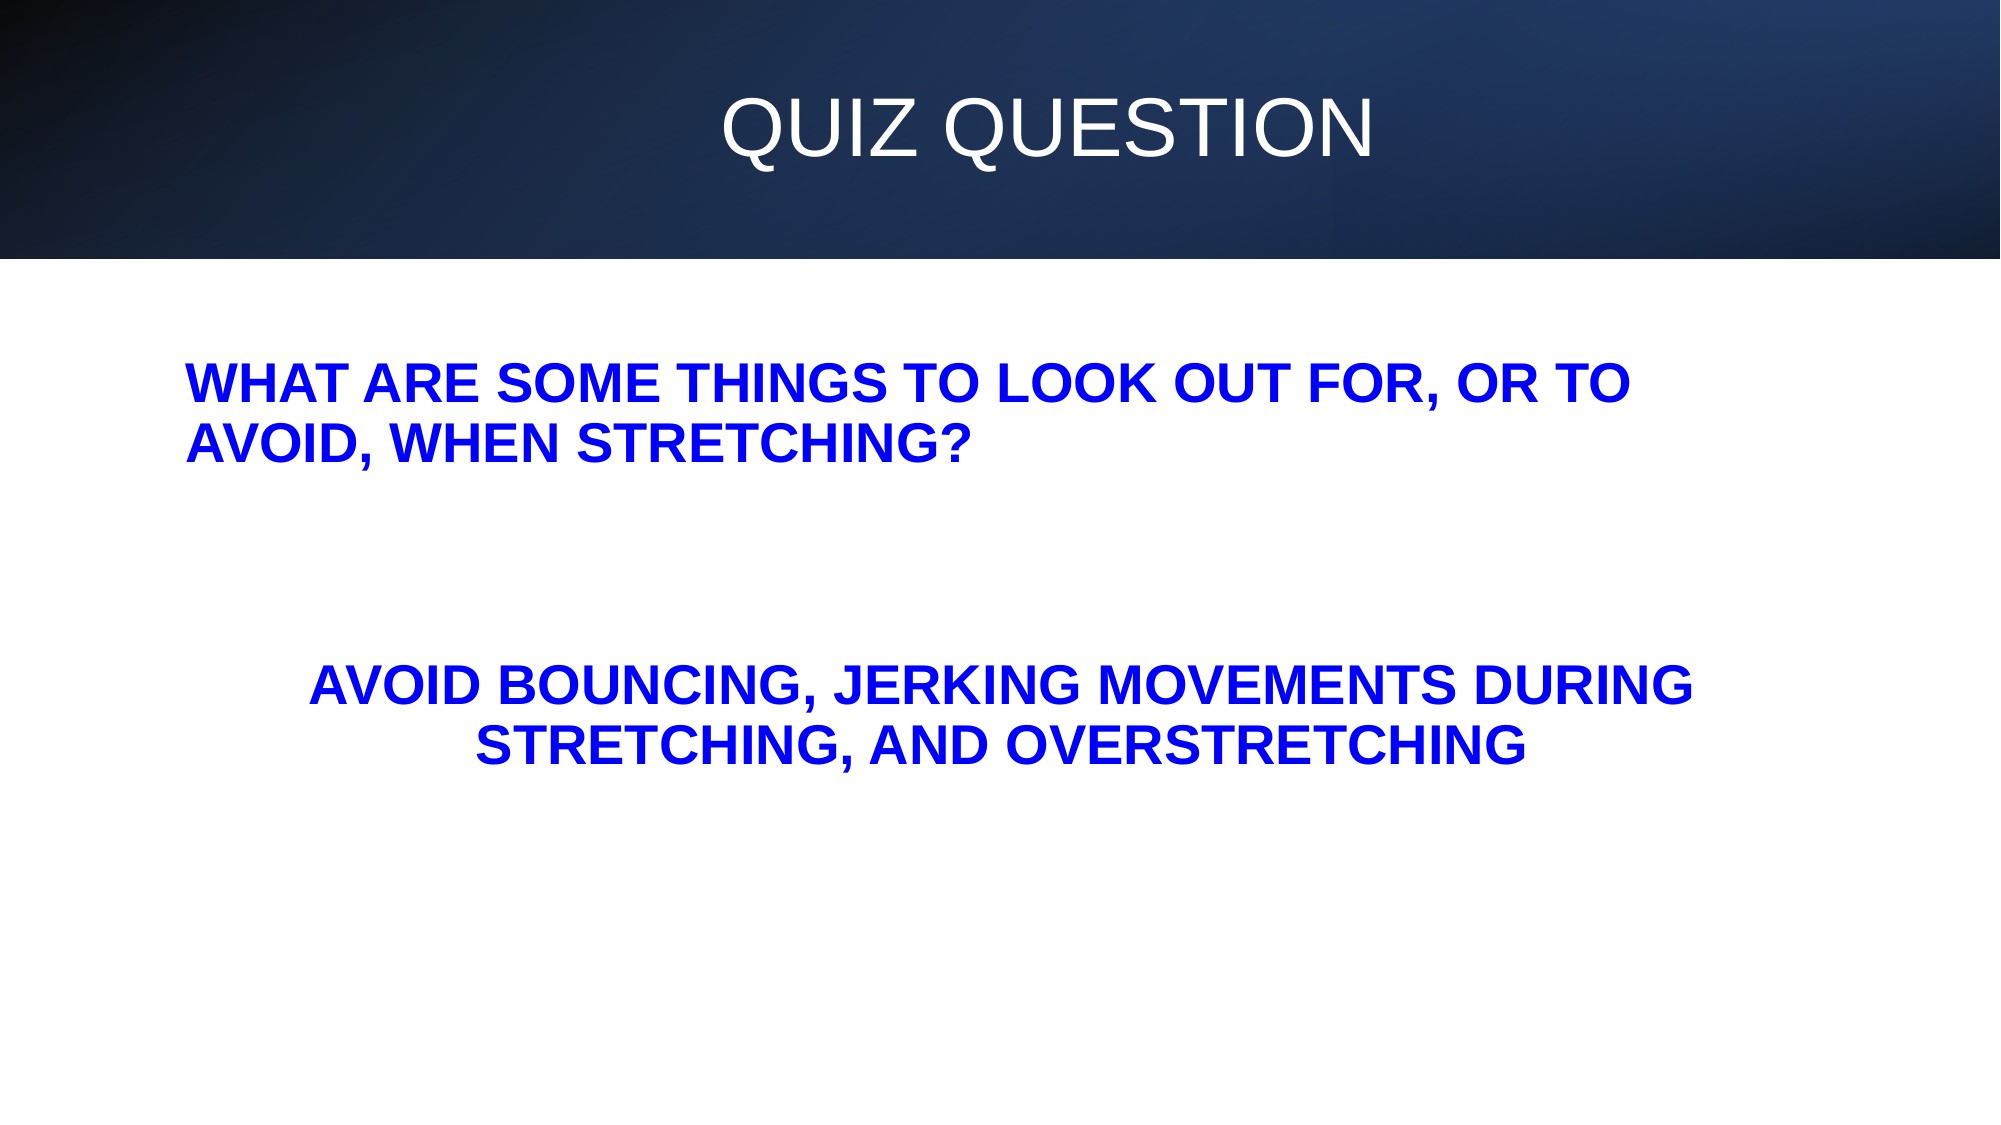

# QUIZ QUESTION
WHAT ARE SOME THINGS TO LOOK OUT FOR, OR TO AVOID, WHEN STRETCHING?

AVOID BOUNCING, JERKING MOVEMENTS DURING STRETCHING, AND OVERSTRETCHING